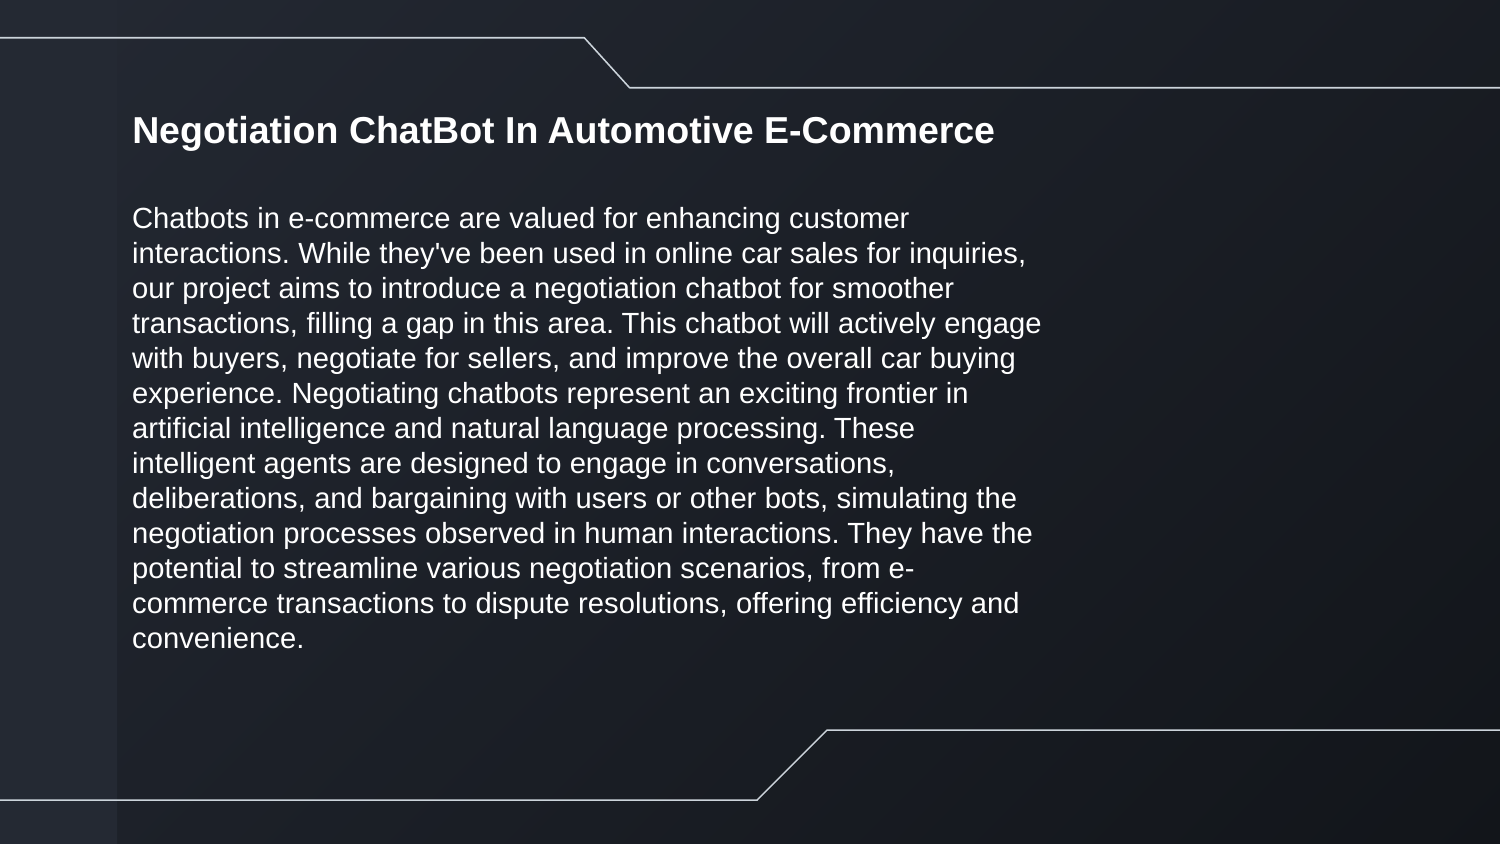

# Negotiation ChatBot In Automotive E-Commerce
Chatbots in e-commerce are valued for enhancing customer interactions. While they've been used in online car sales for inquiries, our project aims to introduce a negotiation chatbot for smoother transactions, filling a gap in this area. This chatbot will actively engage with buyers, negotiate for sellers, and improve the overall car buying experience. Negotiating chatbots represent an exciting frontier in artificial intelligence and natural language processing. These intelligent agents are designed to engage in conversations, deliberations, and bargaining with users or other bots, simulating the negotiation processes observed in human interactions. They have the potential to streamline various negotiation scenarios, from e-commerce transactions to dispute resolutions, offering efficiency and
convenience.